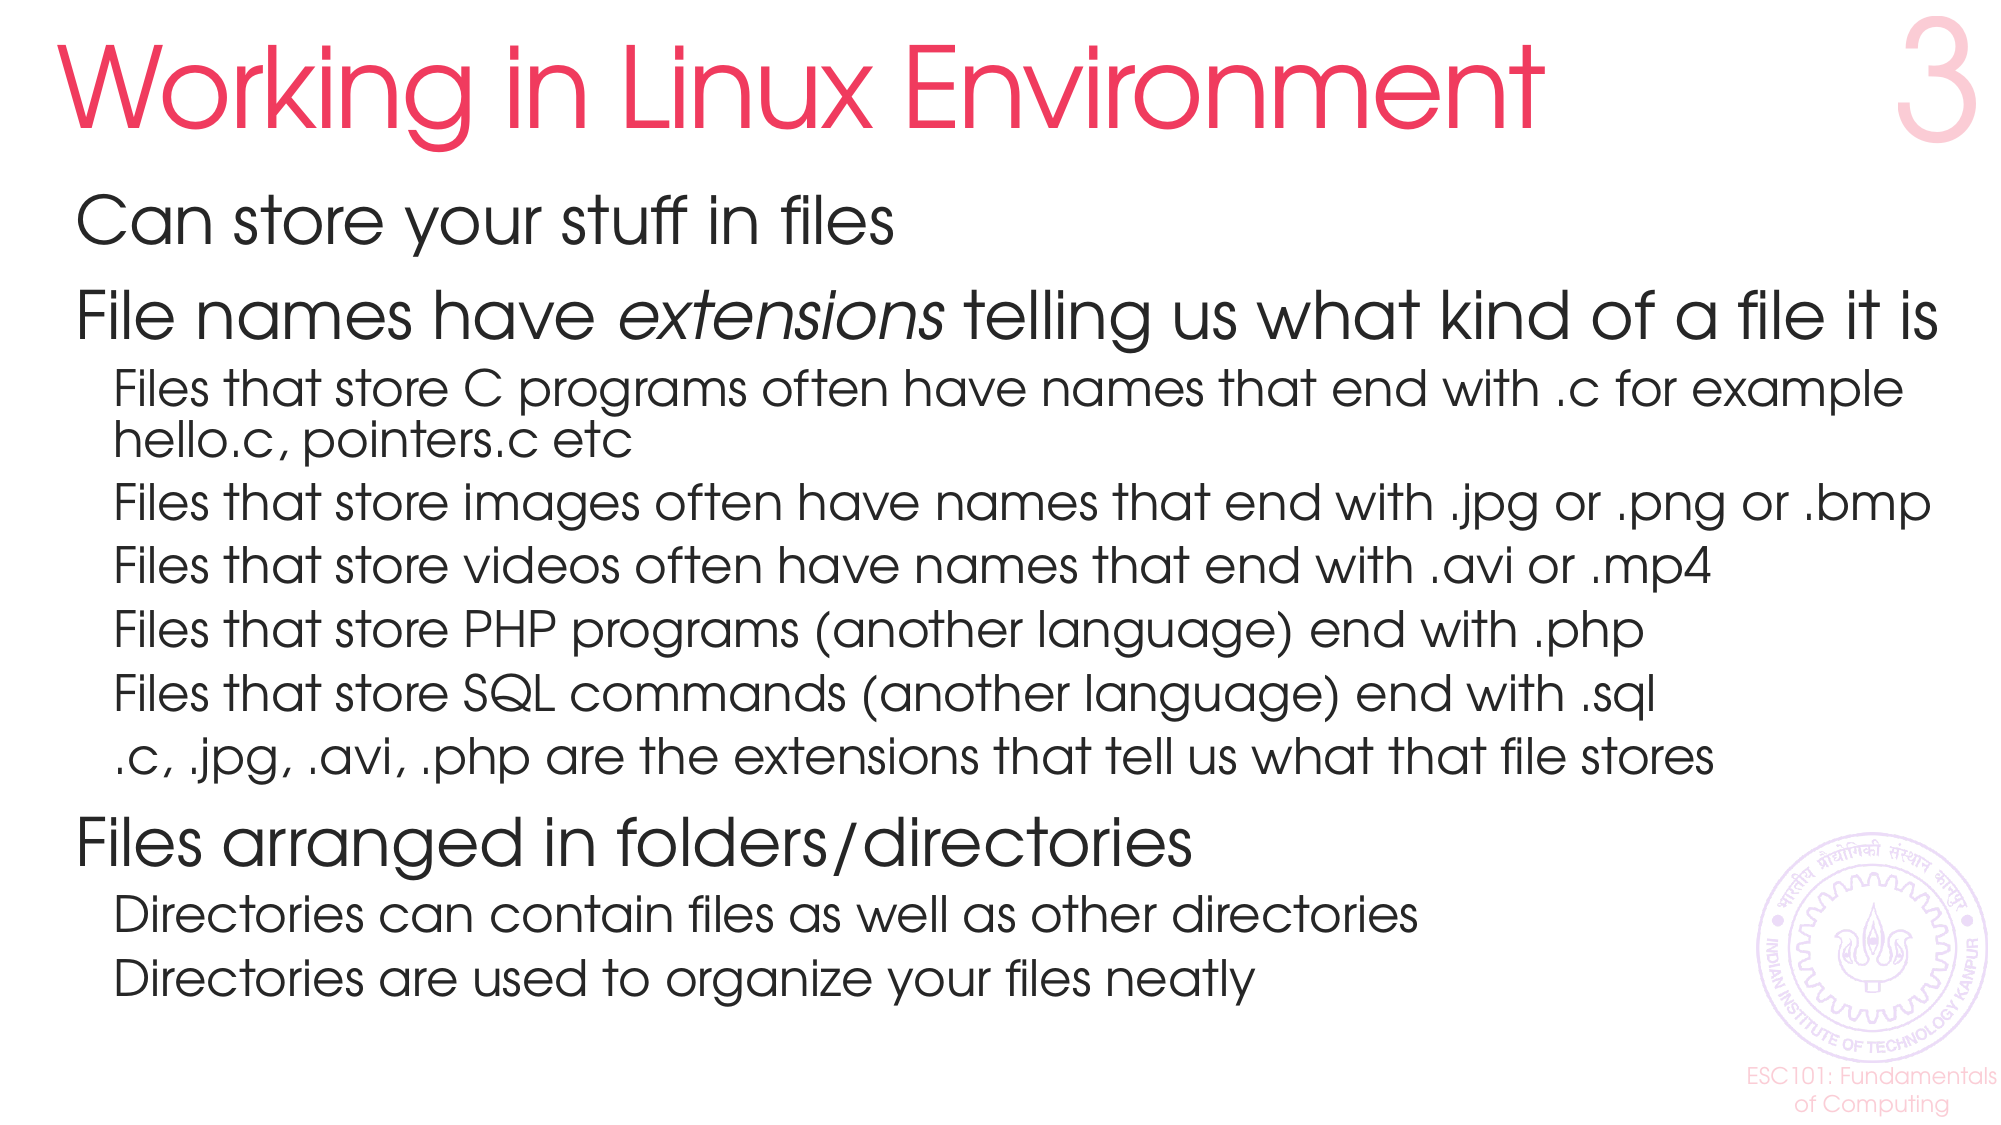

# Working in Linux Environment
3
Can store your stuff in files
File names have extensions telling us what kind of a file it is
Files that store C programs often have names that end with .c for example hello.c, pointers.c etc
Files that store images often have names that end with .jpg or .png or .bmp
Files that store videos often have names that end with .avi or .mp4
Files that store PHP programs (another language) end with .php
Files that store SQL commands (another language) end with .sql
.c, .jpg, .avi, .php are the extensions that tell us what that file stores
Files arranged in folders/directories
Directories can contain files as well as other directories
Directories are used to organize your files neatly